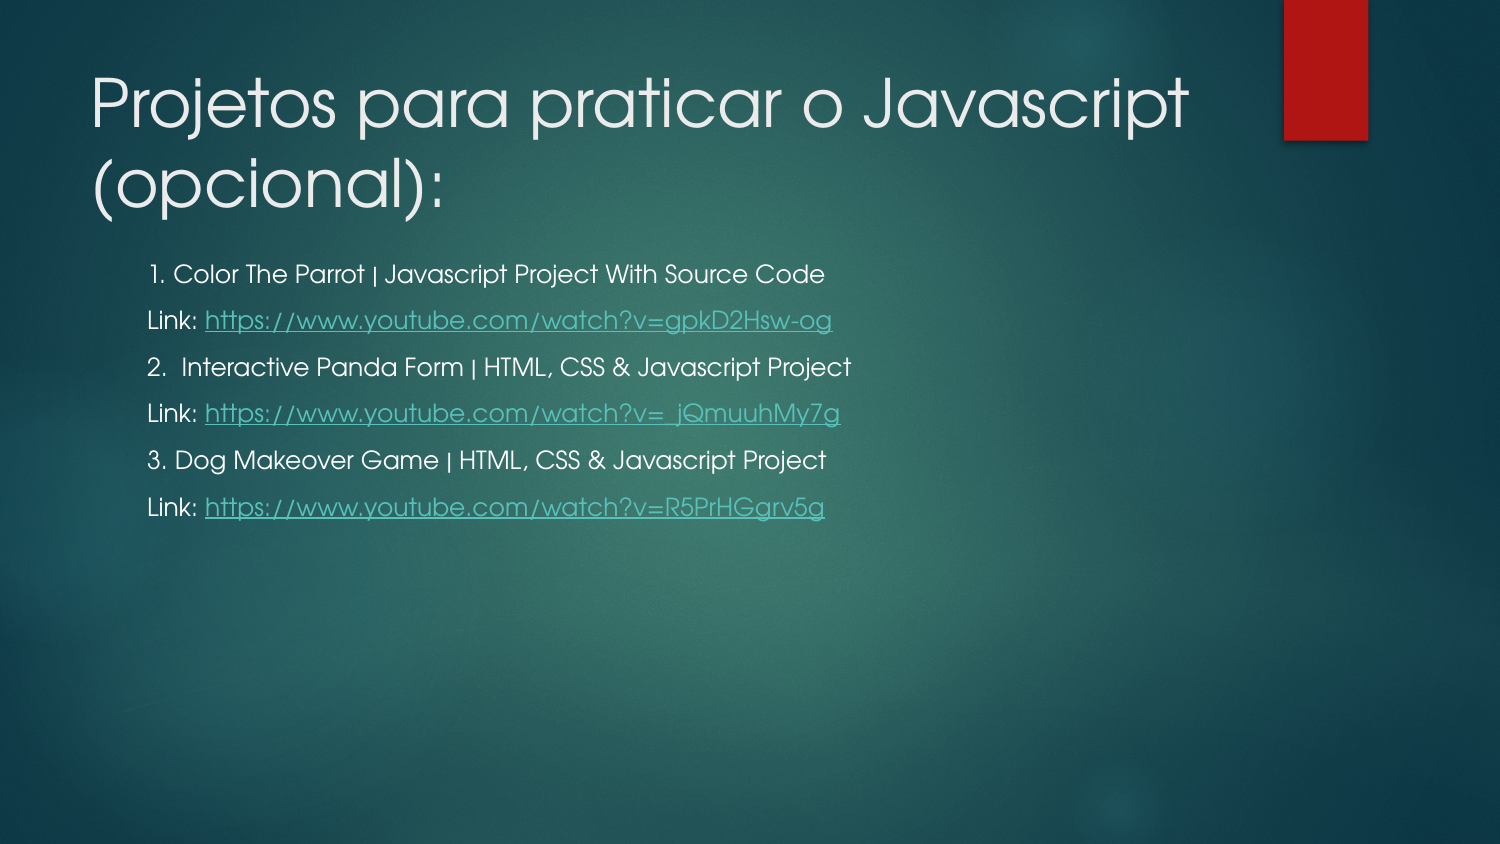

# Projetos para praticar o Javascript (opcional):
1. Color The Parrot | Javascript Project With Source Code
Link: https://www.youtube.com/watch?v=gpkD2Hsw-og
2.  Interactive Panda Form | HTML, CSS & Javascript Project
Link: https://www.youtube.com/watch?v=_jQmuuhMy7g
3. Dog Makeover Game | HTML, CSS & Javascript Project
Link: https://www.youtube.com/watch?v=R5PrHGgrv5g